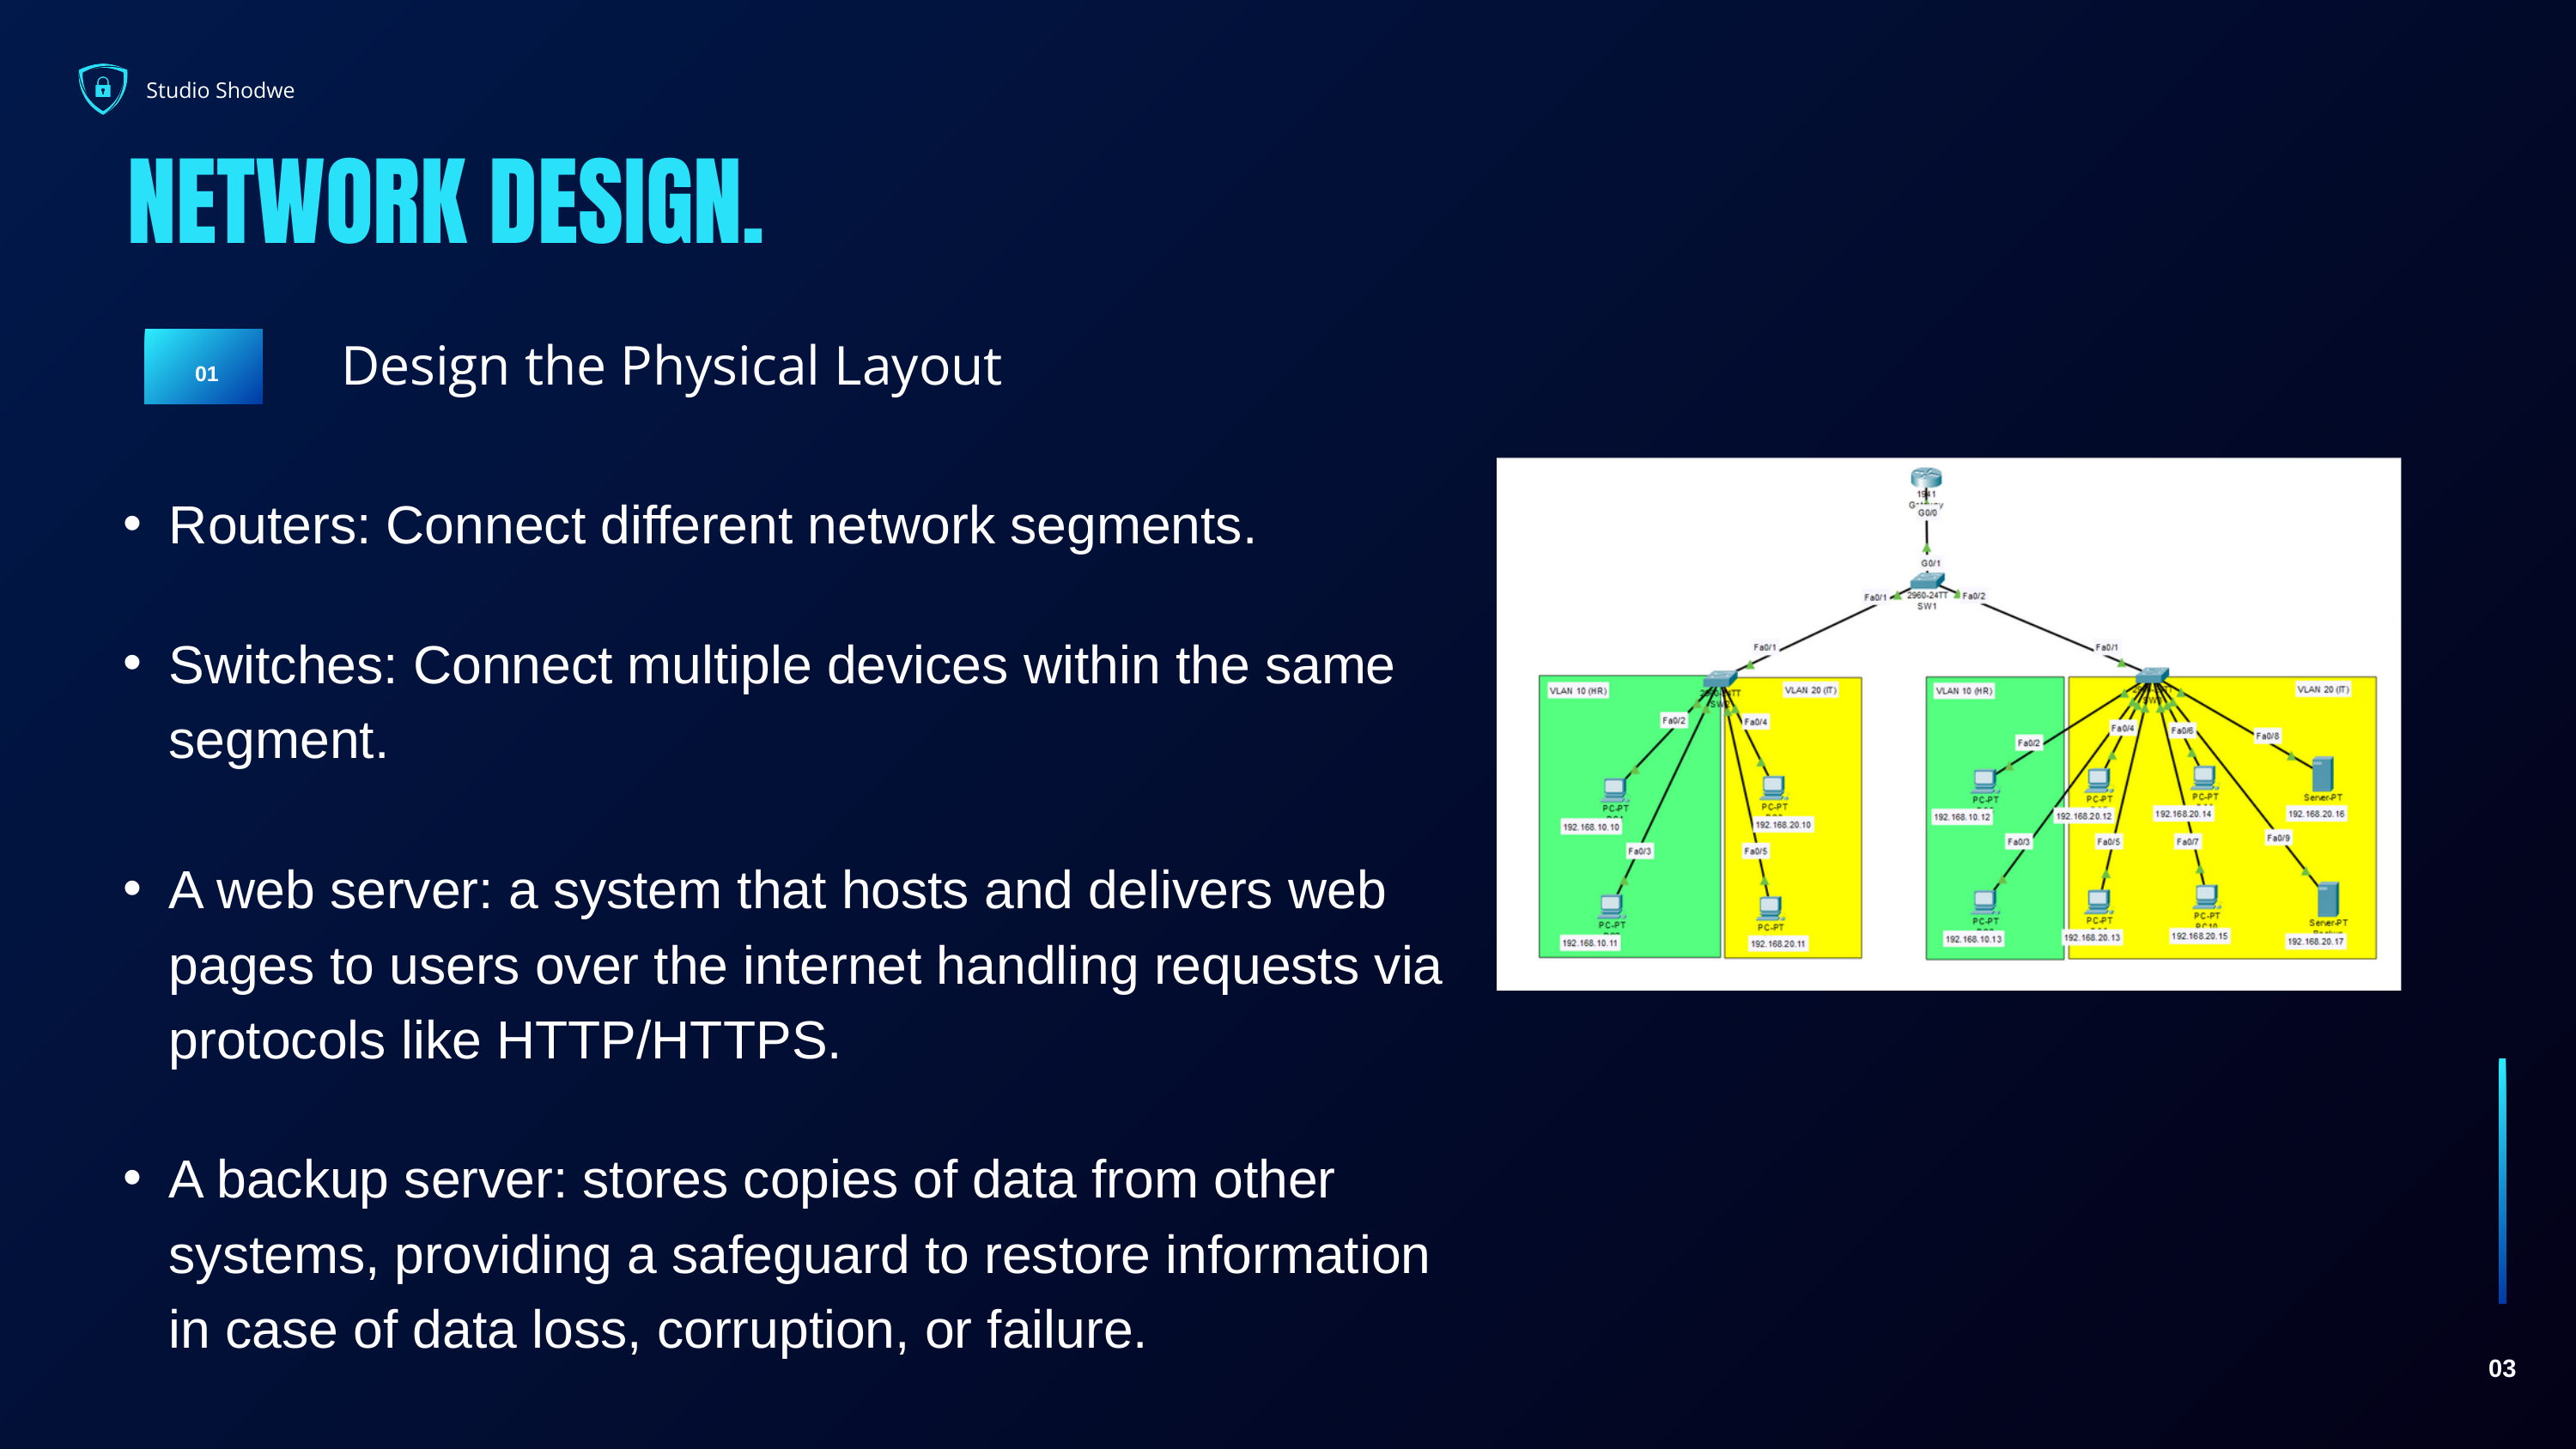

Studio Shodwe

NETWORK DESIGN.
Design the Physical Layout

01

Routers: Connect different network segments.

Switches: Connect multiple devices within the same segment.

A web server: a system that hosts and delivers web pages to users over the internet handling requests via protocols like HTTP/HTTPS.

A backup server: stores copies of data from other systems, providing a safeguard to restore information in case of data loss, corruption, or failure.

03